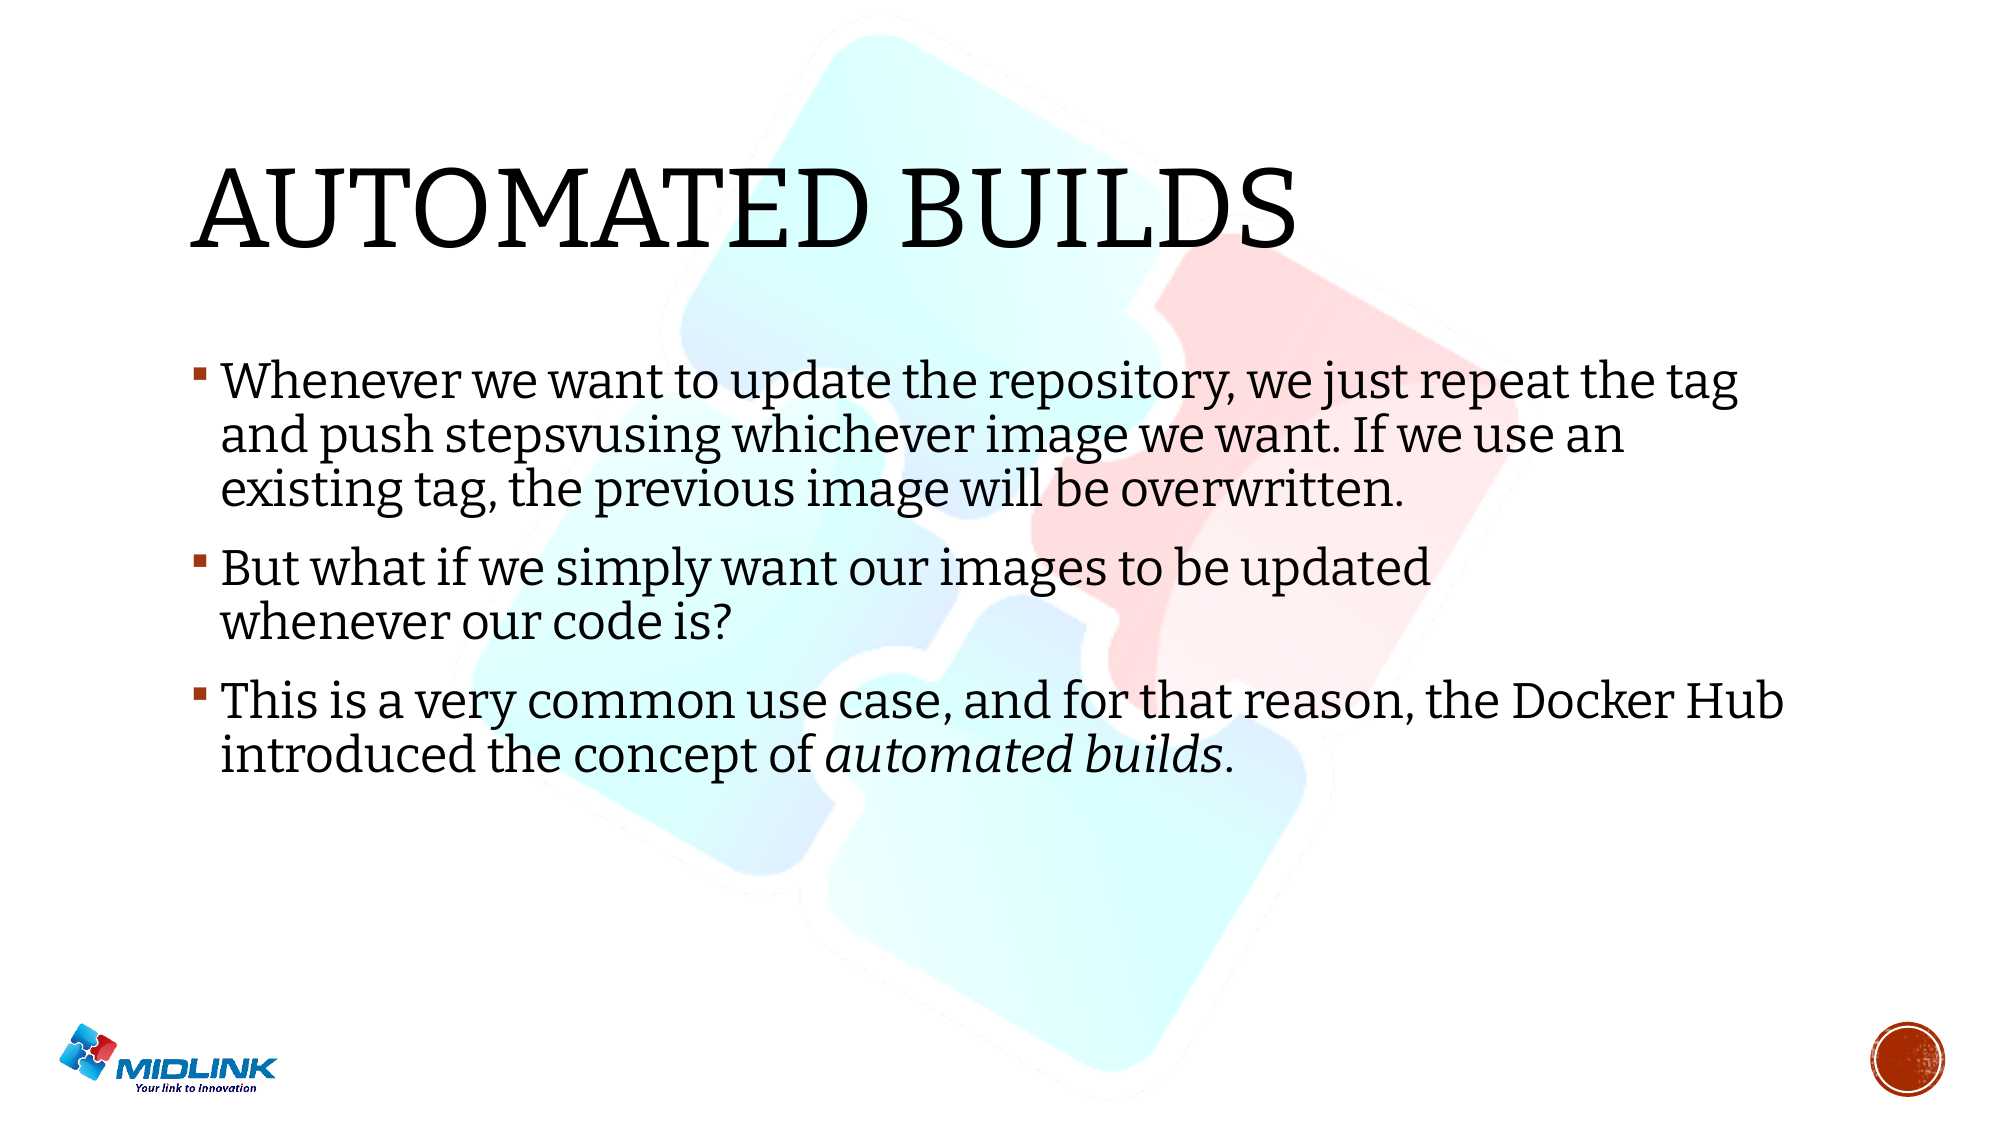

# Automated builds
Whenever we want to update the repository, we just repeat the tag and push stepsvusing whichever image we want. If we use an existing tag, the previous image will be overwritten.
But what if we simply want our images to be updated
whenever our code is?
This is a very common use case, and for that reason, the Docker Hub introduced the concept of automated builds.